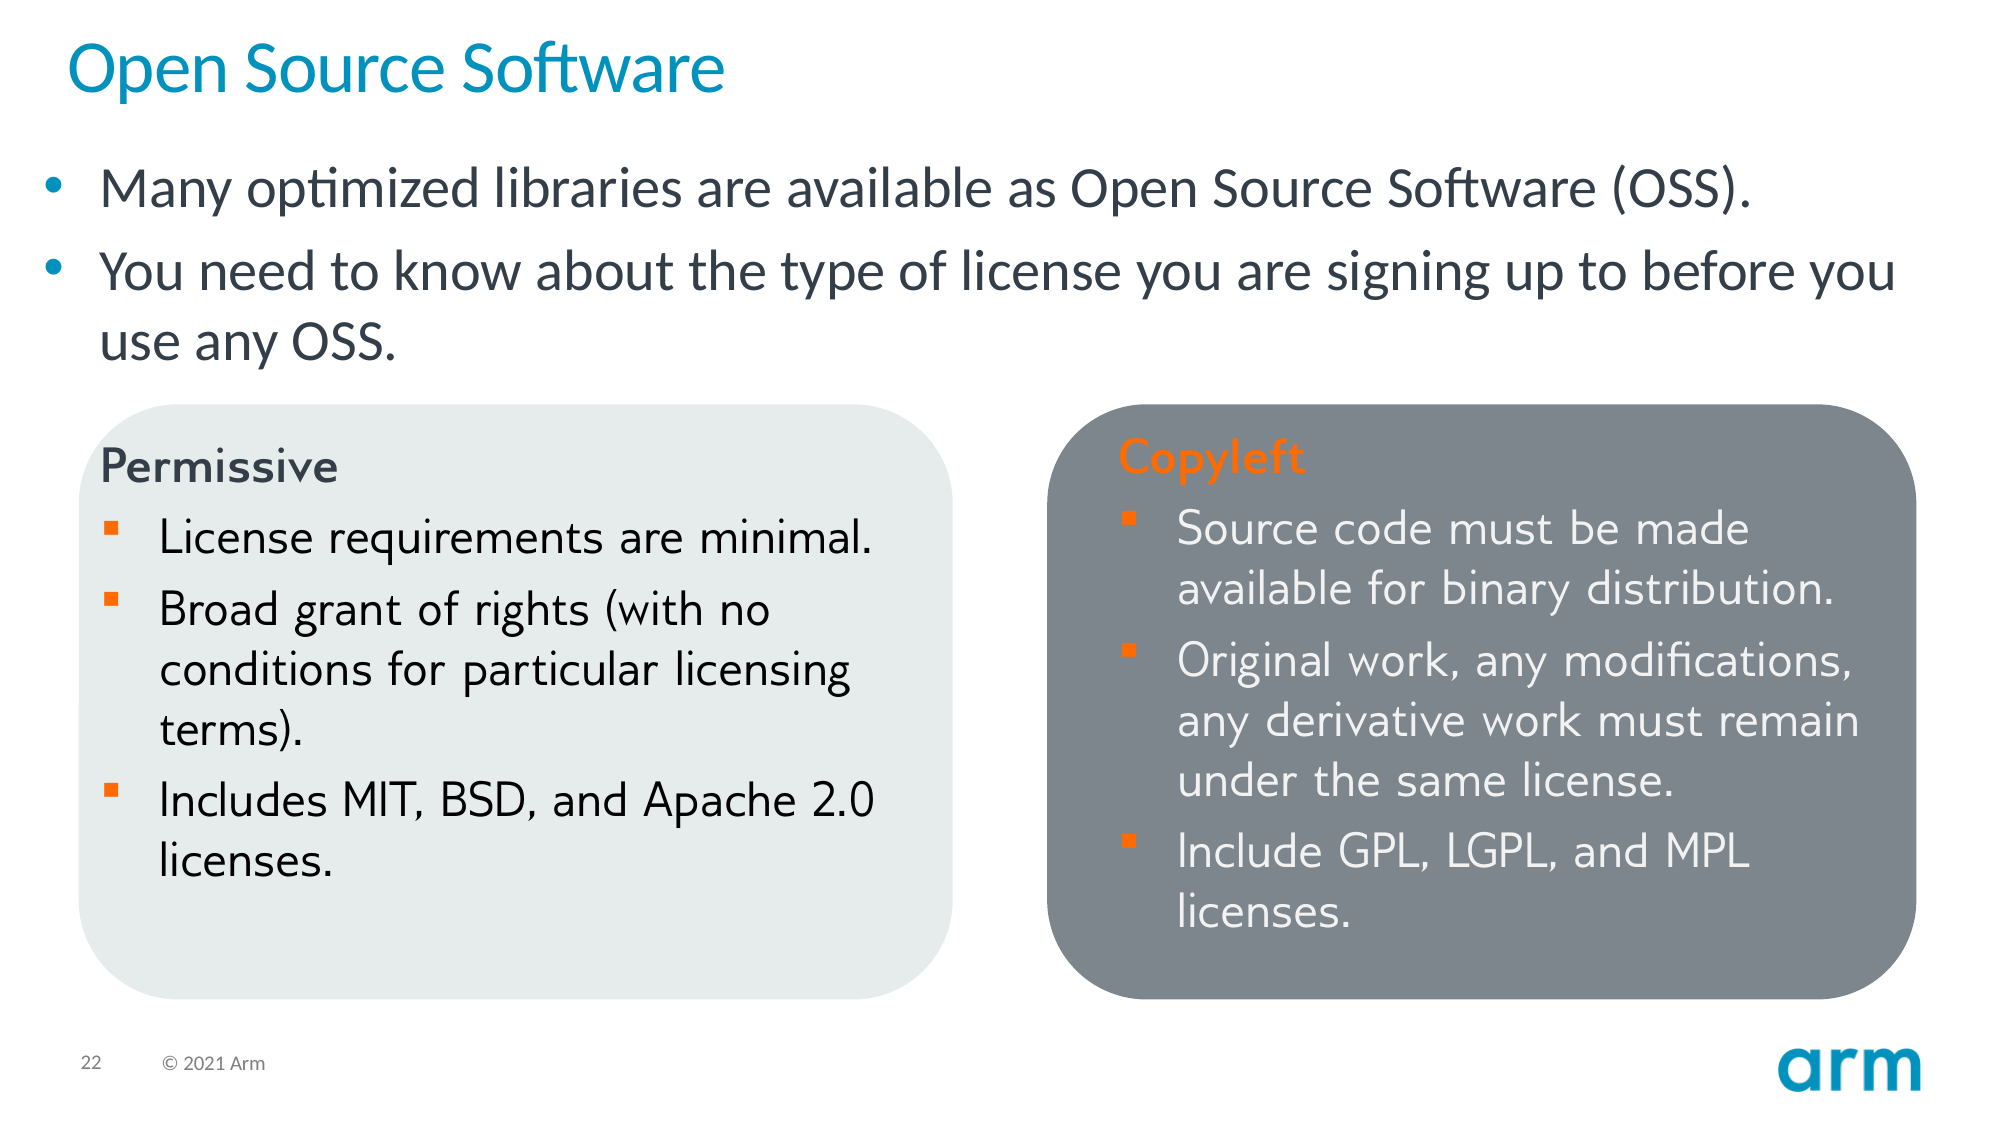

# Open Source Software
Many optimized libraries are available as Open Source Software (OSS).
You need to know about the type of license you are signing up to before you use any OSS.

Copyleft
Source code must be made available for binary distribution.
Original work, any modifications, any derivative work must remain under the same license.
Include GPL, LGPL, and MPL licenses.

Permissive
License requirements are minimal.
Broad grant of rights (with no conditions for particular licensing terms).
Includes MIT, BSD, and Apache 2.0 licenses.